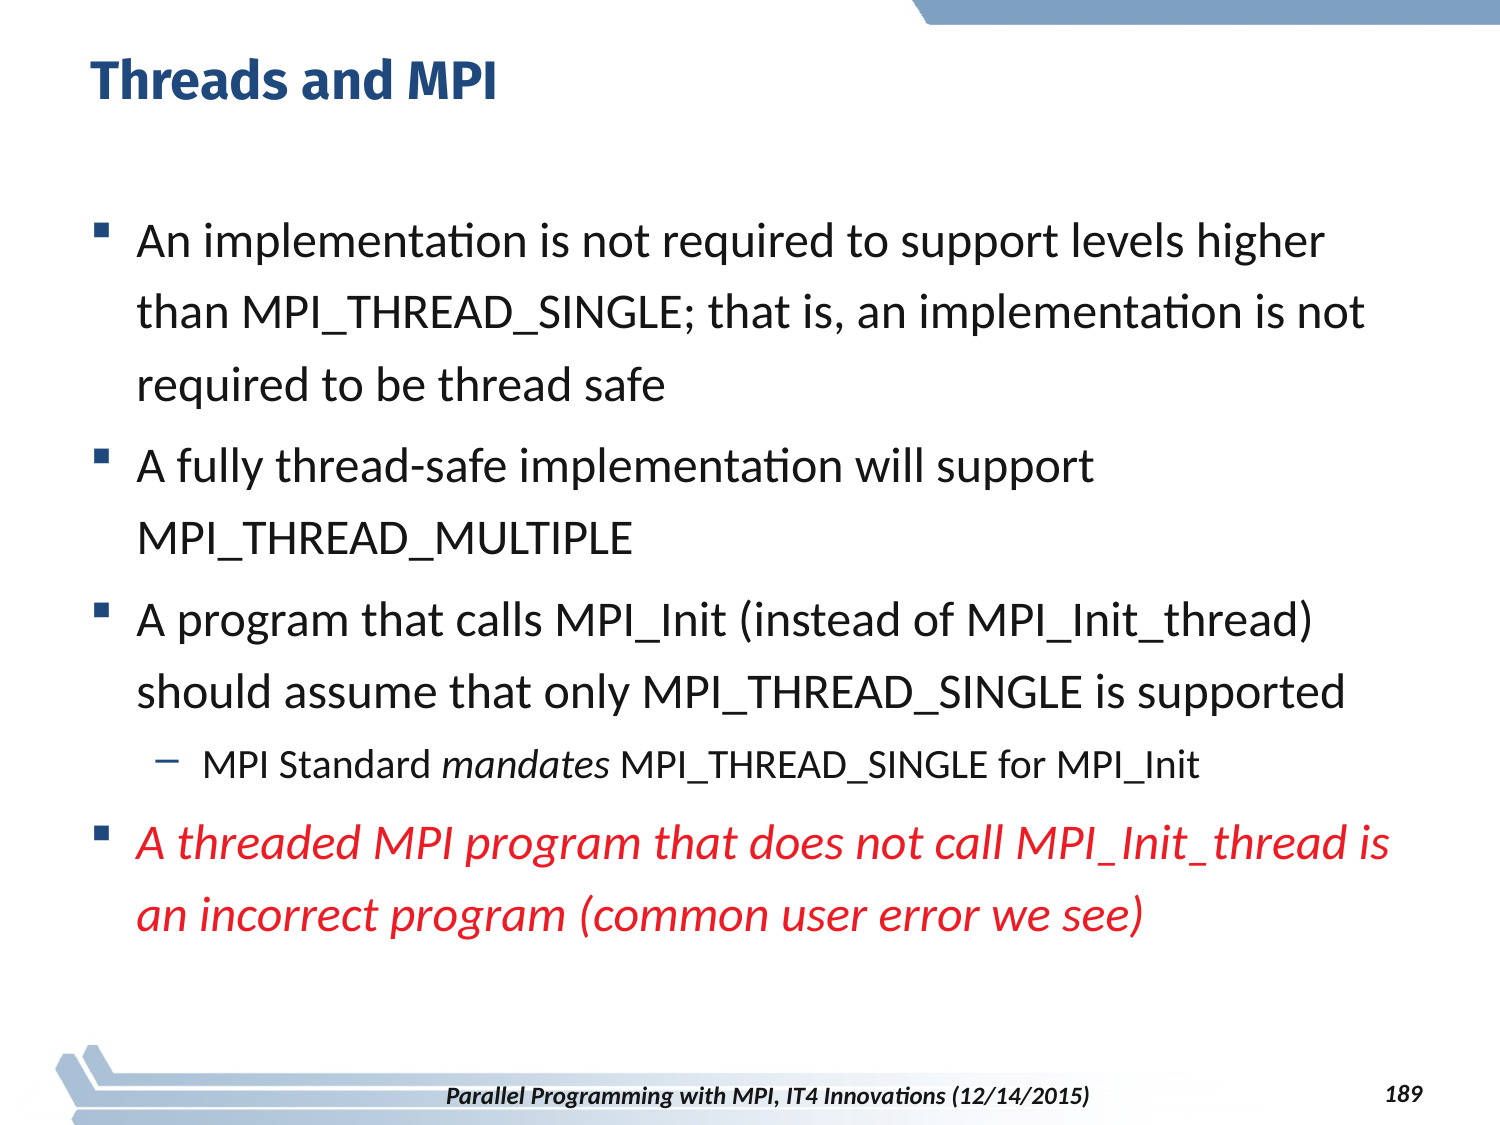

# Threads and MPI
An implementation is not required to support levels higher than MPI_THREAD_SINGLE; that is, an implementation is not required to be thread safe
A fully thread-safe implementation will support MPI_THREAD_MULTIPLE
A program that calls MPI_Init (instead of MPI_Init_thread) should assume that only MPI_THREAD_SINGLE is supported
MPI Standard mandates MPI_THREAD_SINGLE for MPI_Init
A threaded MPI program that does not call MPI_Init_thread is an incorrect program (common user error we see)

189
Parallel Programming with MPI, IT4 Innovations (12/14/2015)